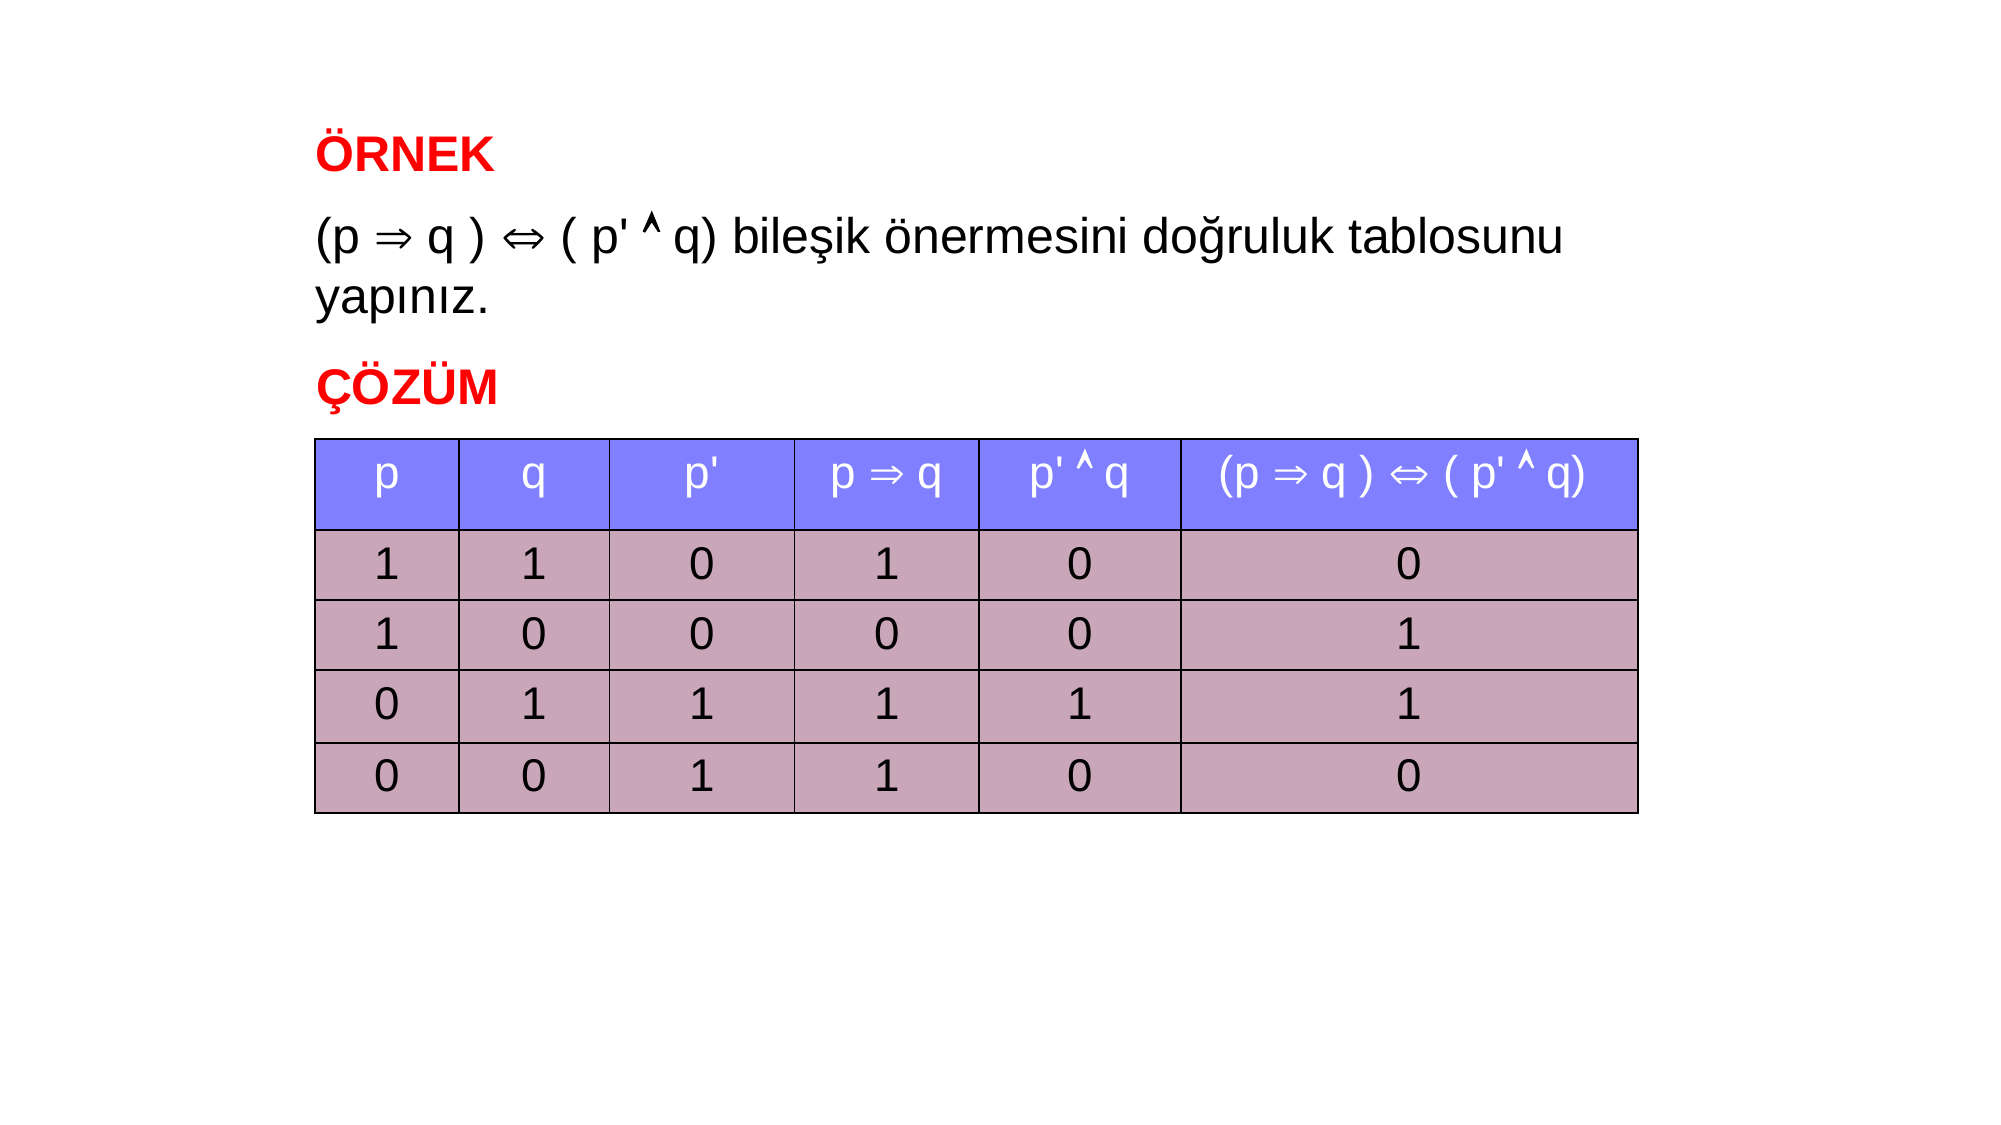

ÖRNEK
(p ⇒ q ) ⇔ ( p' ∧ q) bileşik önermesini doğruluk tablosunu yapınız.
ÇÖZÜM
| p | q | p' | p ⇒ q | p' ∧ q | (p ⇒ q ) ⇔ ( p' ∧ q) |
| --- | --- | --- | --- | --- | --- |
| 1 | 1 | 0 | 1 | 0 | 0 |
| 1 | 0 | 0 | 0 | 0 | 1 |
| 0 | 1 | 1 | 1 | 1 | 1 |
| 0 | 0 | 1 | 1 | 0 | 0 |